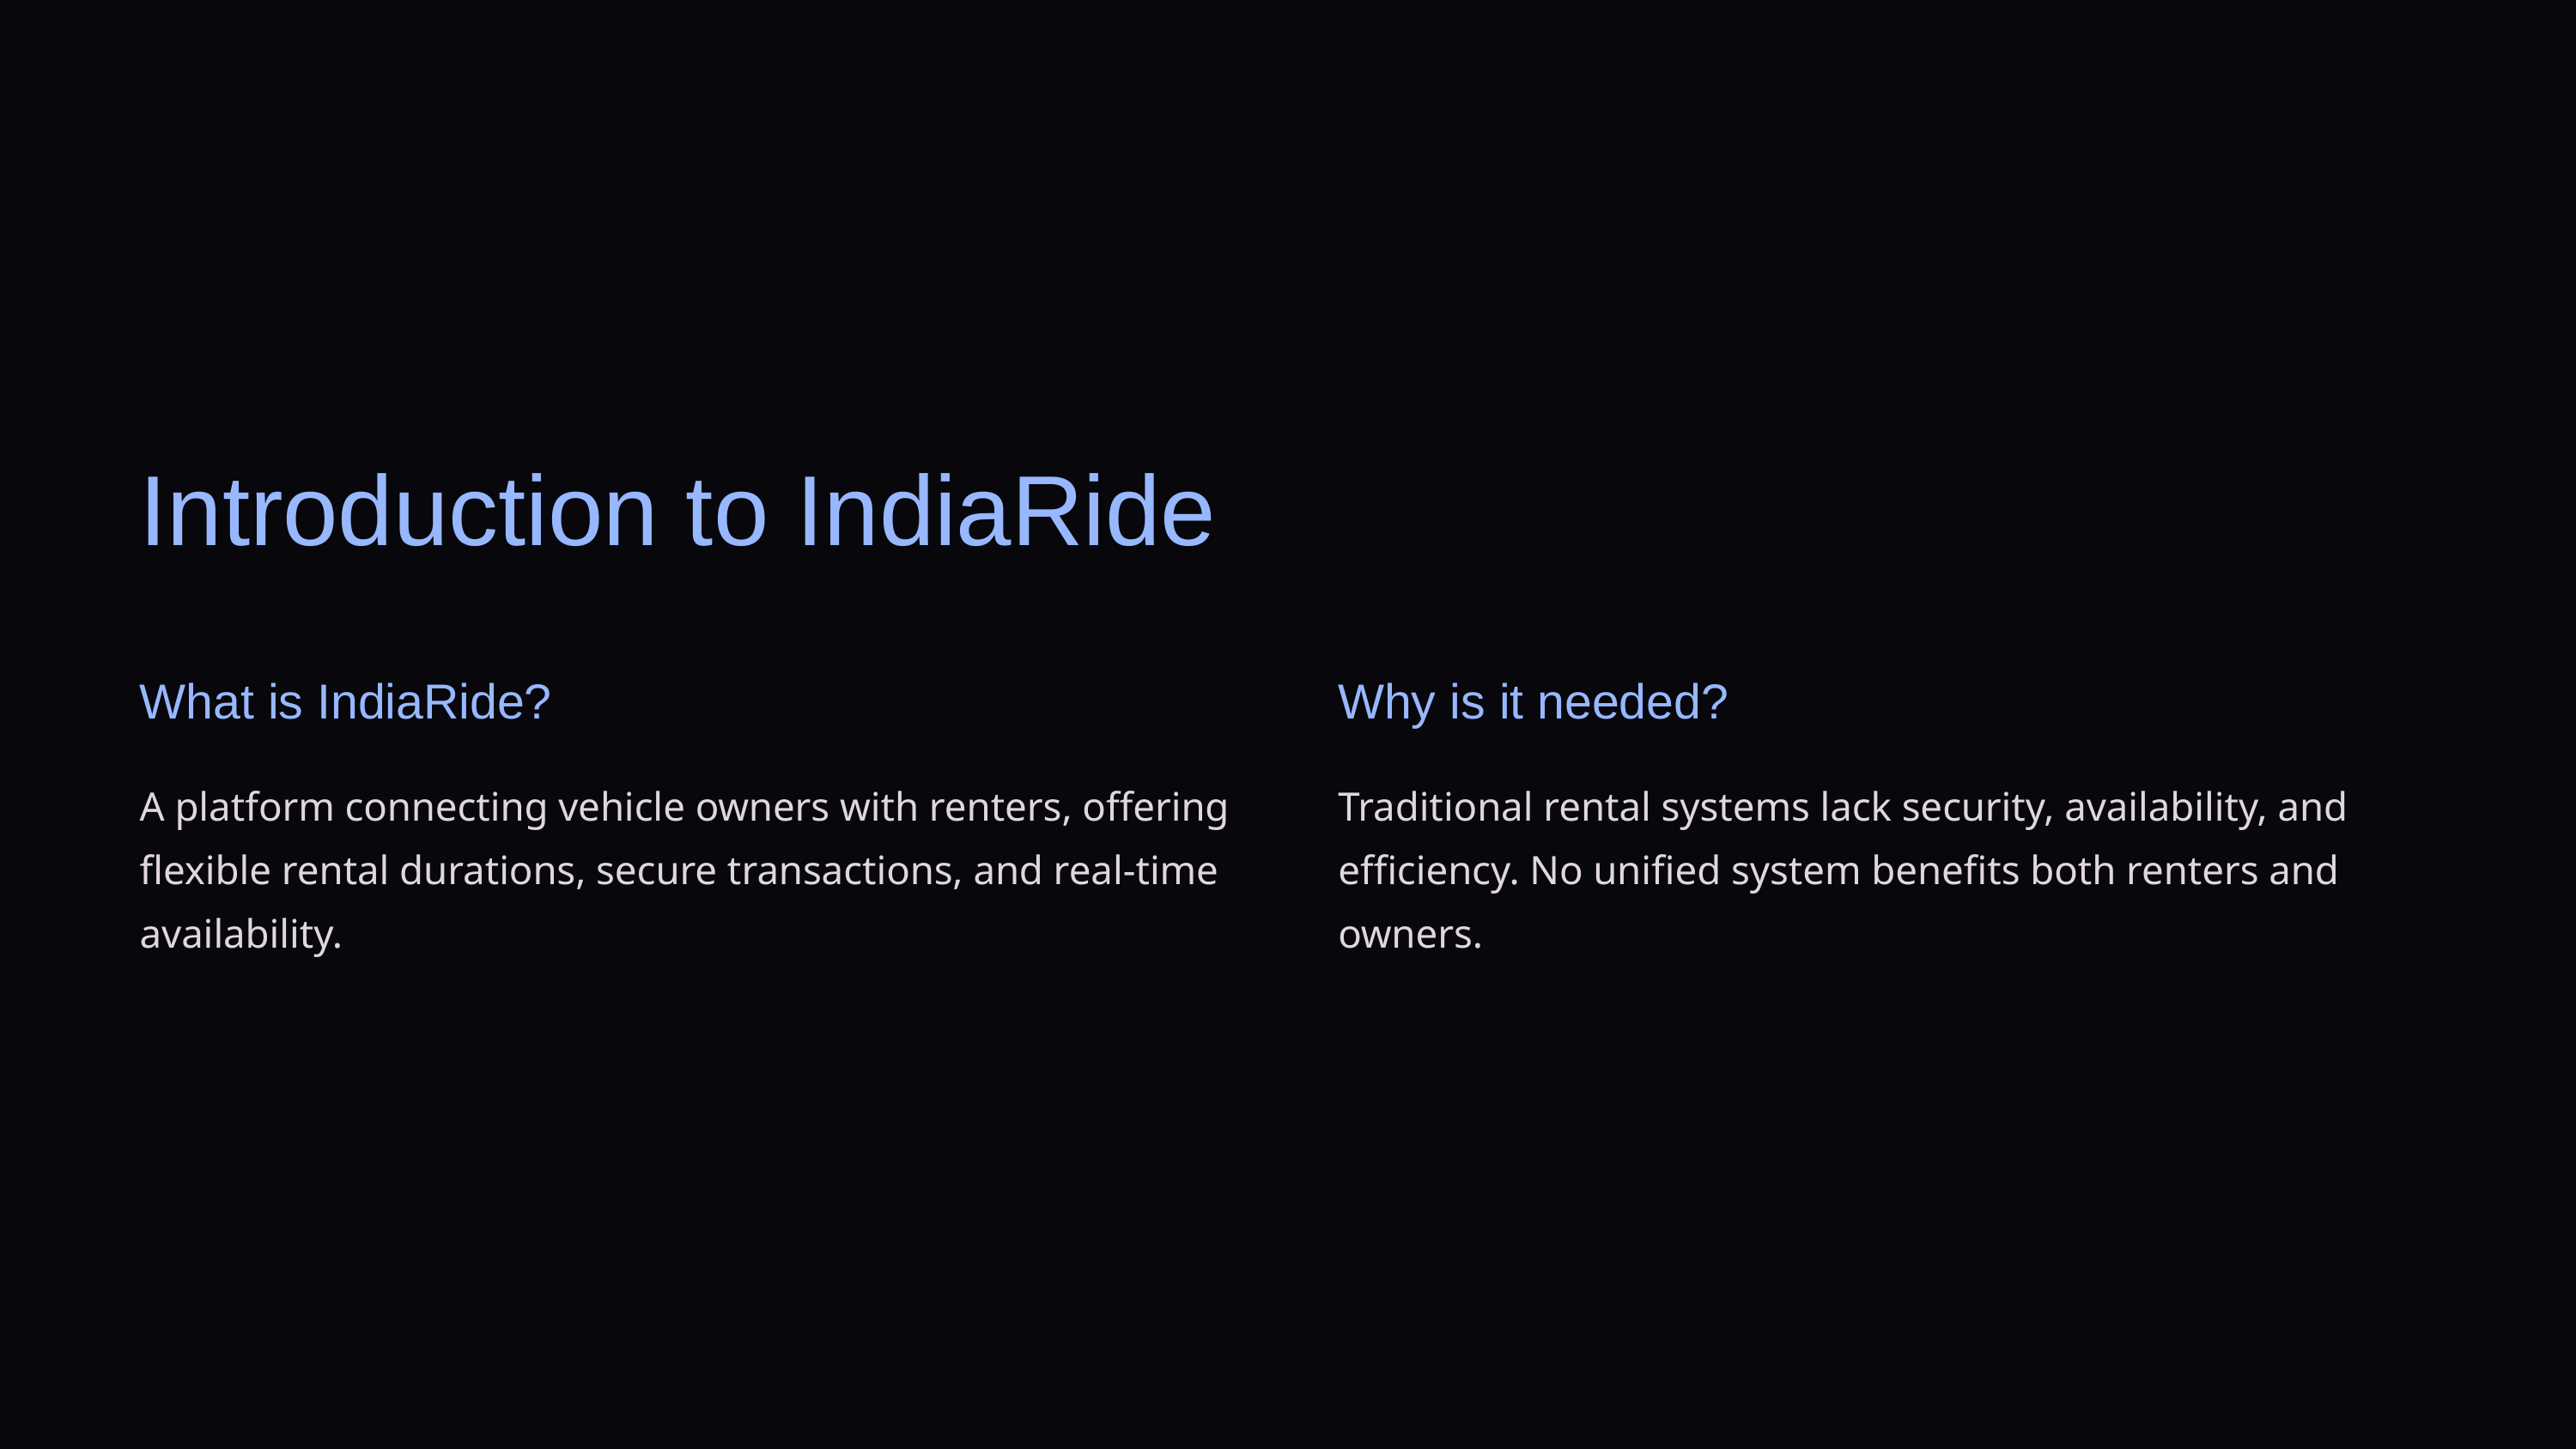

Introduction to IndiaRide

What is IndiaRide?

Why is it needed?

A platform connecting vehicle owners with renters, offering flexible rental durations, secure transactions, and real-time availability.

Traditional rental systems lack security, availability, and efficiency. No unified system benefits both renters and owners.